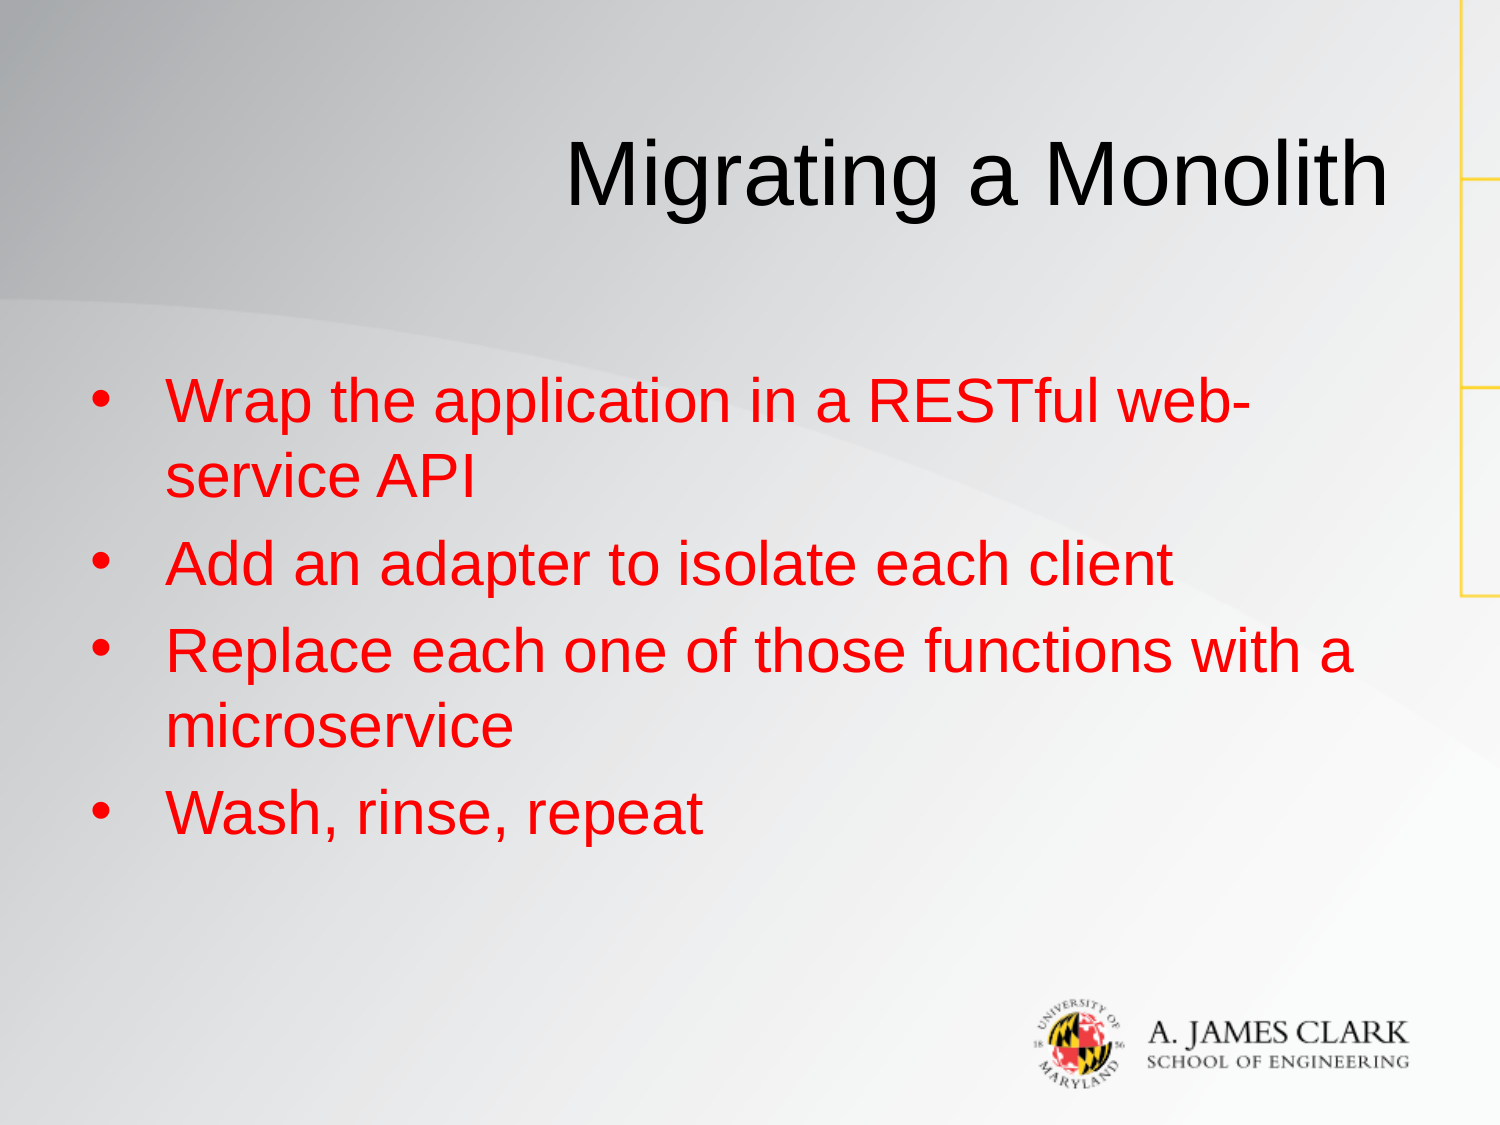

# Migrating a Monolith
Wrap the application in a RESTful web-service API
Add an adapter to isolate each client
Replace each one of those functions with a microservice
Wash, rinse, repeat